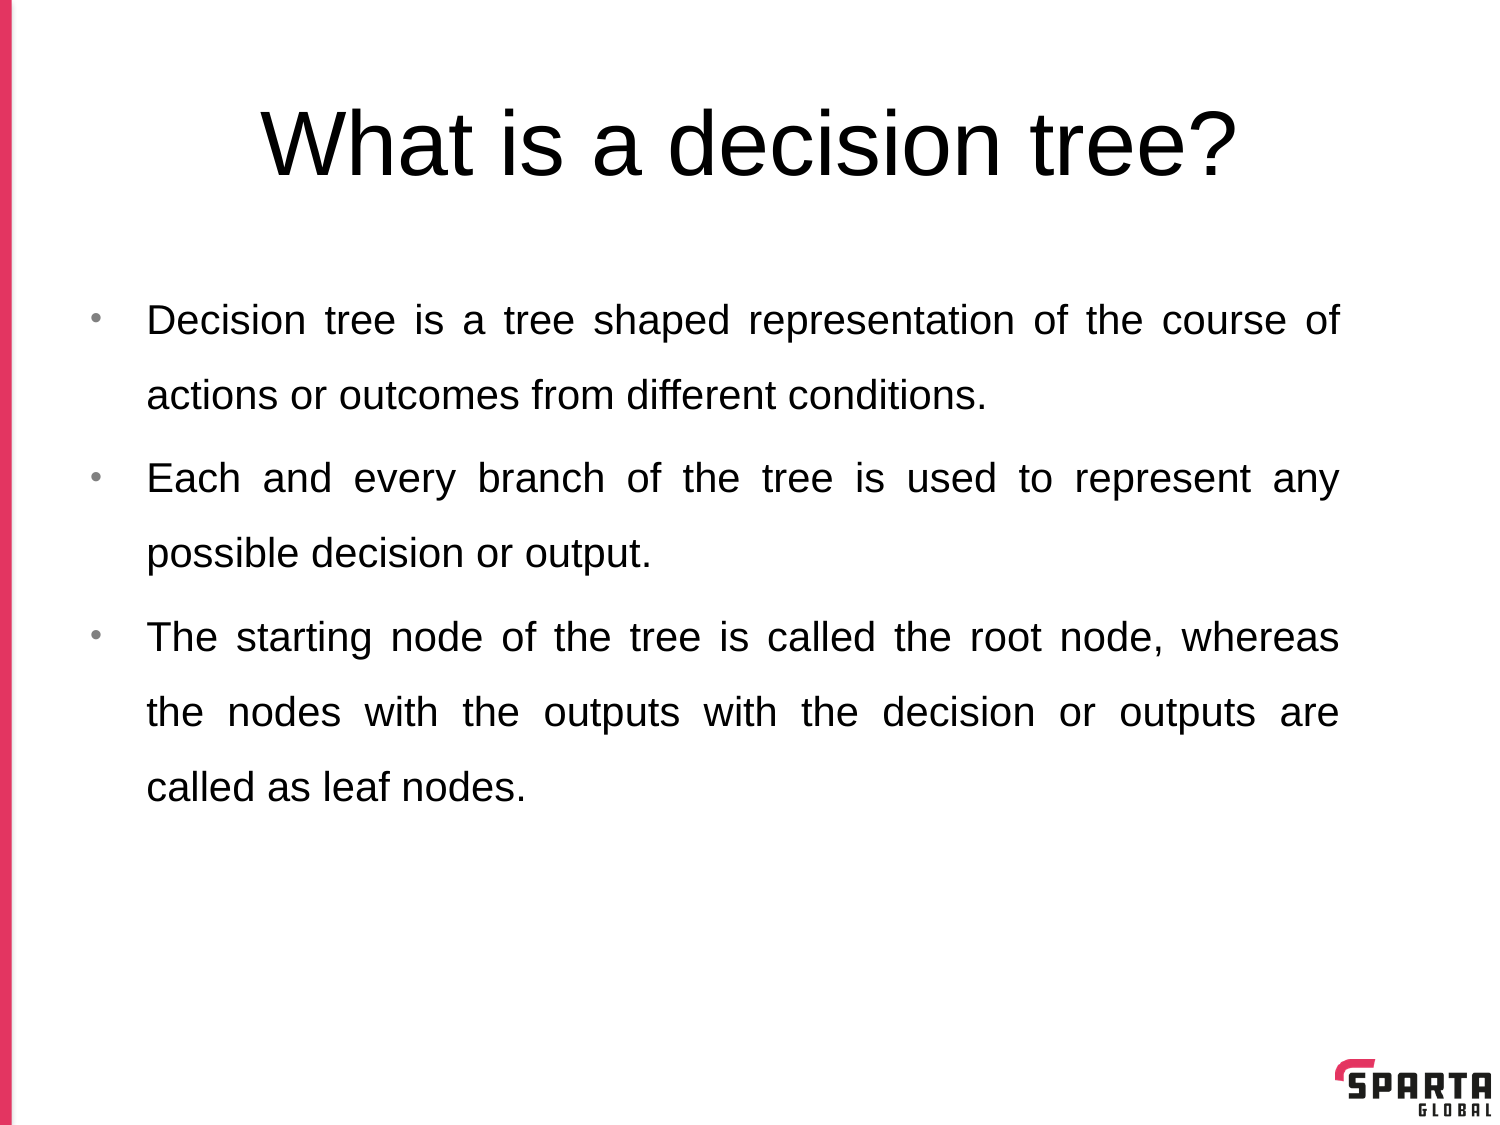

# What is a decision tree?
Decision tree is a tree shaped representation of the course of actions or outcomes from different conditions.
Each and every branch of the tree is used to represent any possible decision or output.
The starting node of the tree is called the root node, whereas the nodes with the outputs with the decision or outputs are called as leaf nodes.